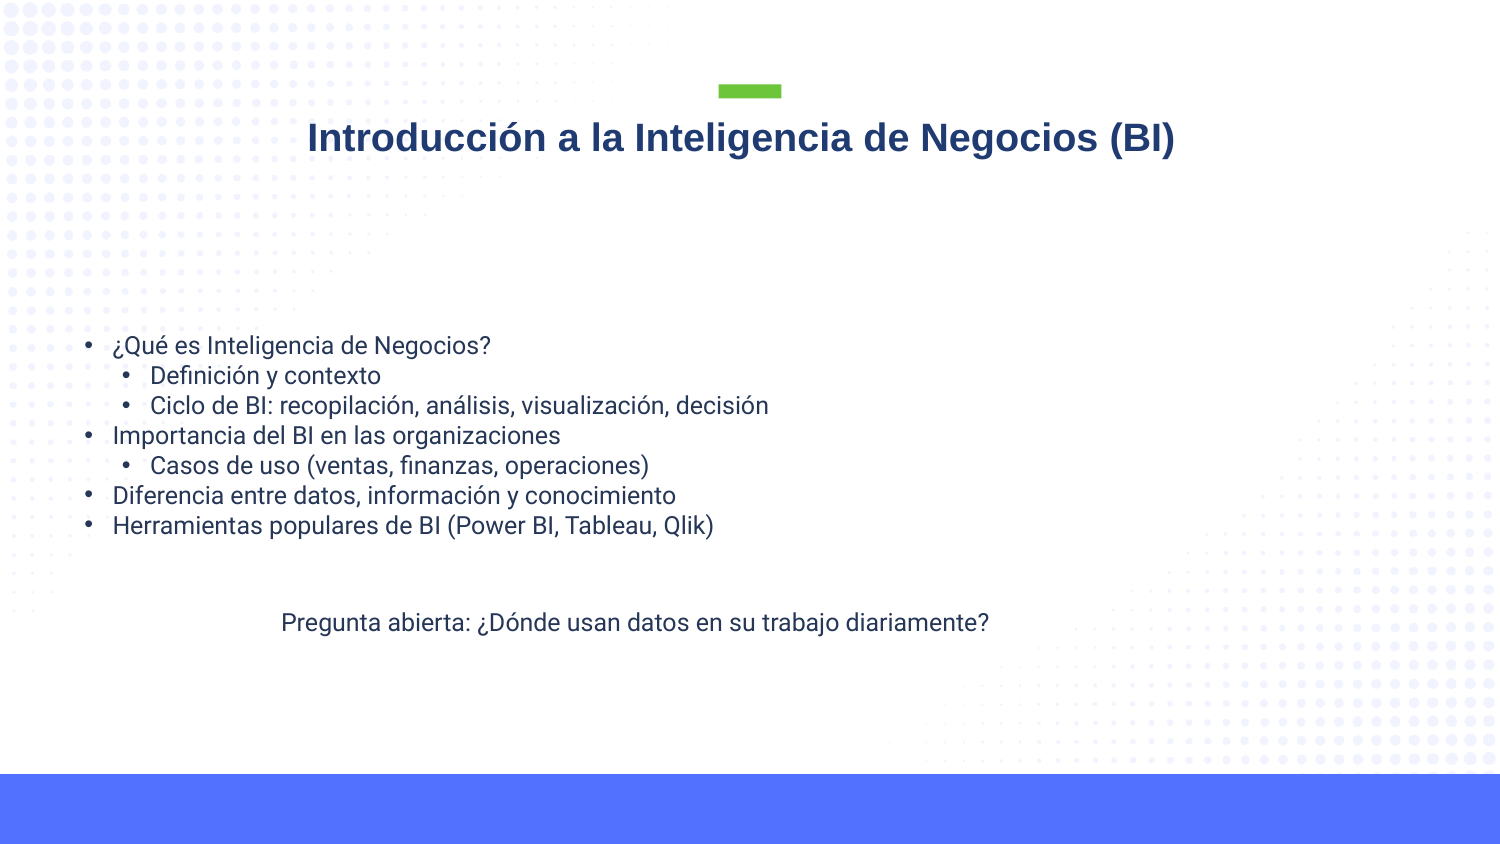

Introducción a la Inteligencia de Negocios (BI)
¿Qué es Inteligencia de Negocios?
Definición y contexto
Ciclo de BI: recopilación, análisis, visualización, decisión
Importancia del BI en las organizaciones
Casos de uso (ventas, finanzas, operaciones)
Diferencia entre datos, información y conocimiento
Herramientas populares de BI (Power BI, Tableau, Qlik)

Pregunta abierta: ¿Dónde usan datos en su trabajo diariamente?